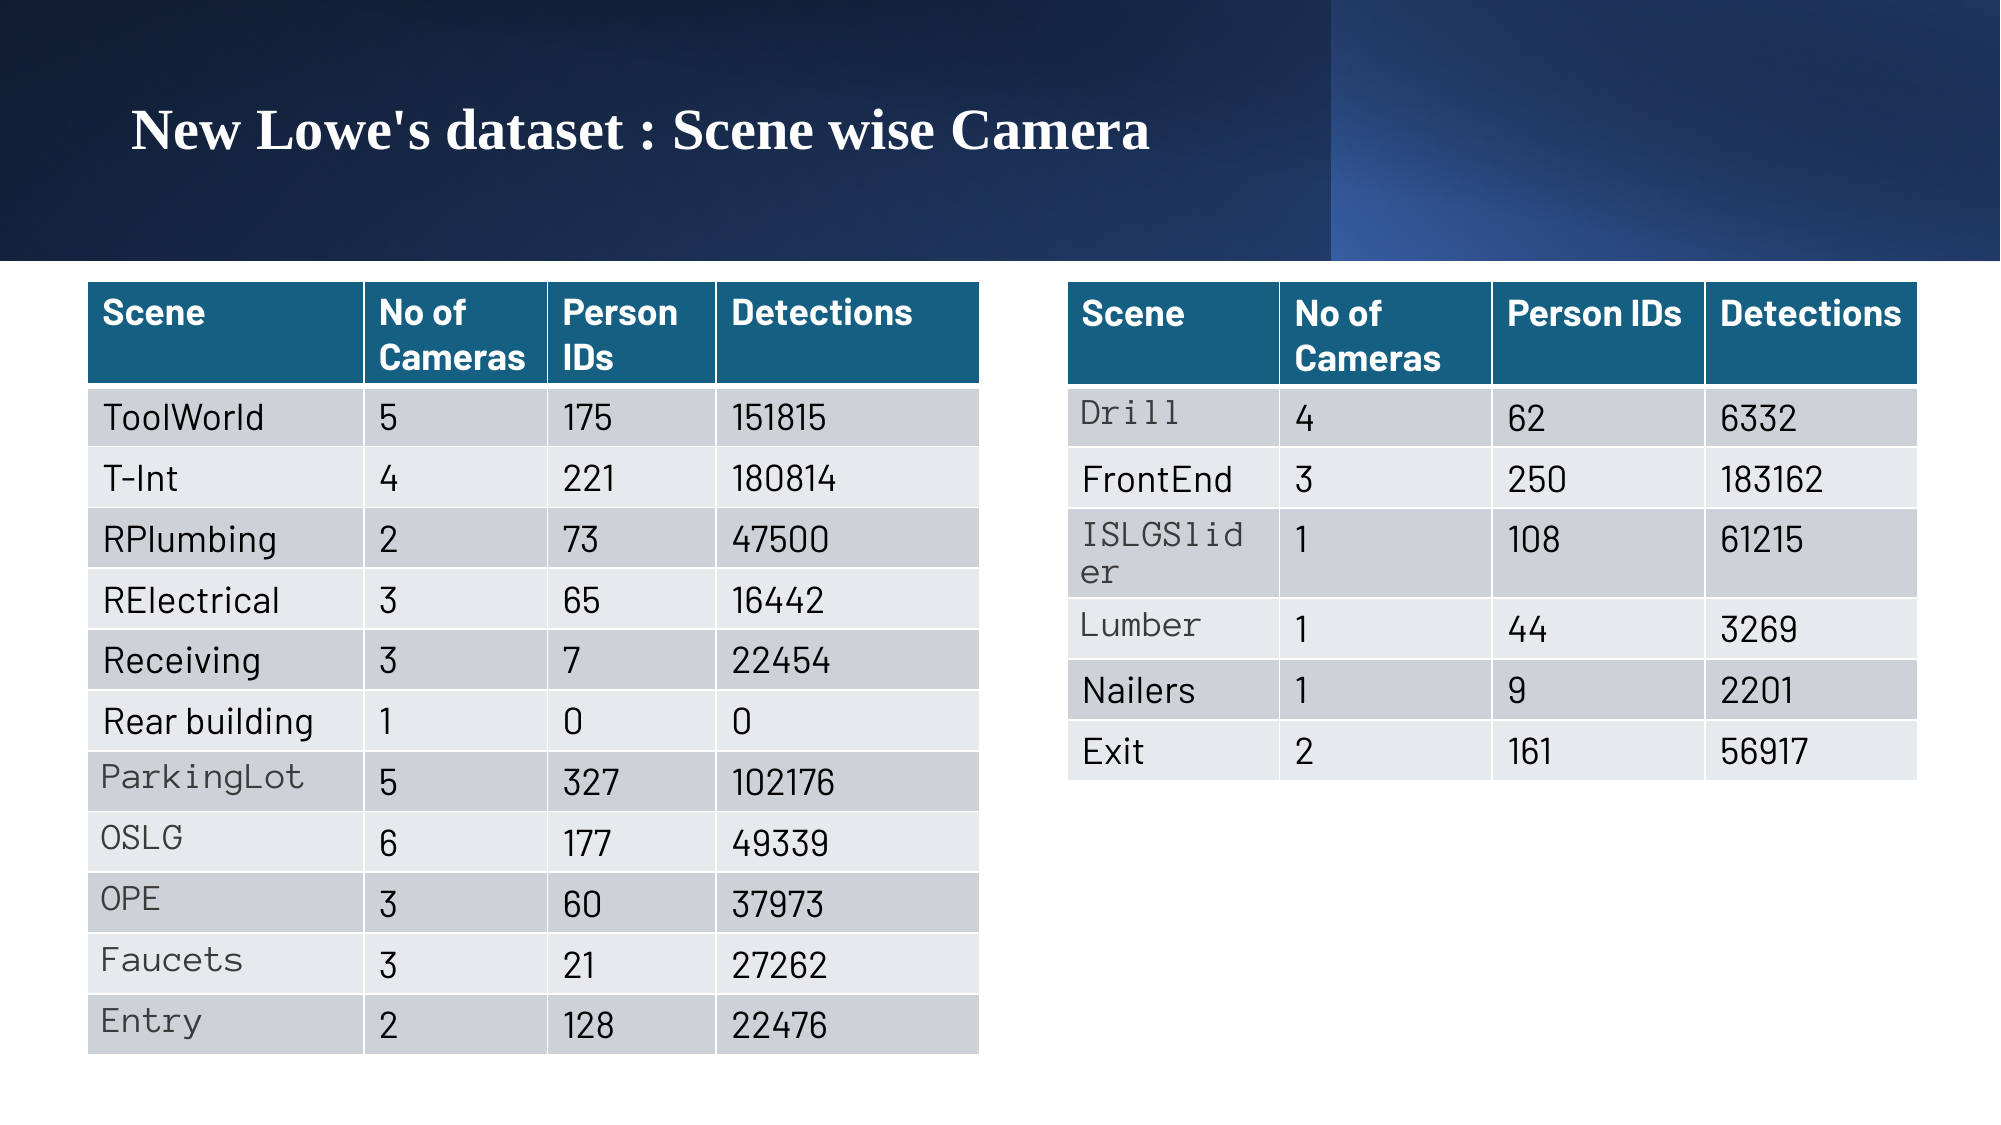

# New Lowe's dataset : Scene wise Camera
| Scene | No of Cameras | Person IDs | Detections |
| --- | --- | --- | --- |
| ToolWorld | 5 | 175 | 151815 |
| T-Int | 4 | 221 | 180814 |
| RPlumbing | 2 | 73 | 47500 |
| RElectrical | 3 | 65 | 16442 |
| Receiving | 3 | 7 | 22454 |
| Rear building | 1 | 0 | 0 |
| ParkingLot | 5 | 327 | 102176 |
| OSLG | 6 | 177 | 49339 |
| OPE | 3 | 60 | 37973 |
| Faucets | 3 | 21 | 27262 |
| Entry | 2 | 128 | 22476 |
| Scene | No of Cameras | Person IDs | Detections |
| --- | --- | --- | --- |
| Drill | 4 | 62 | 6332 |
| FrontEnd | 3 | 250 | 183162 |
| ISLGSlider | 1 | 108 | 61215 |
| Lumber | 1 | 44 | 3269 |
| Nailers | 1 | 9 | 2201 |
| Exit | 2 | 161 | 56917 |